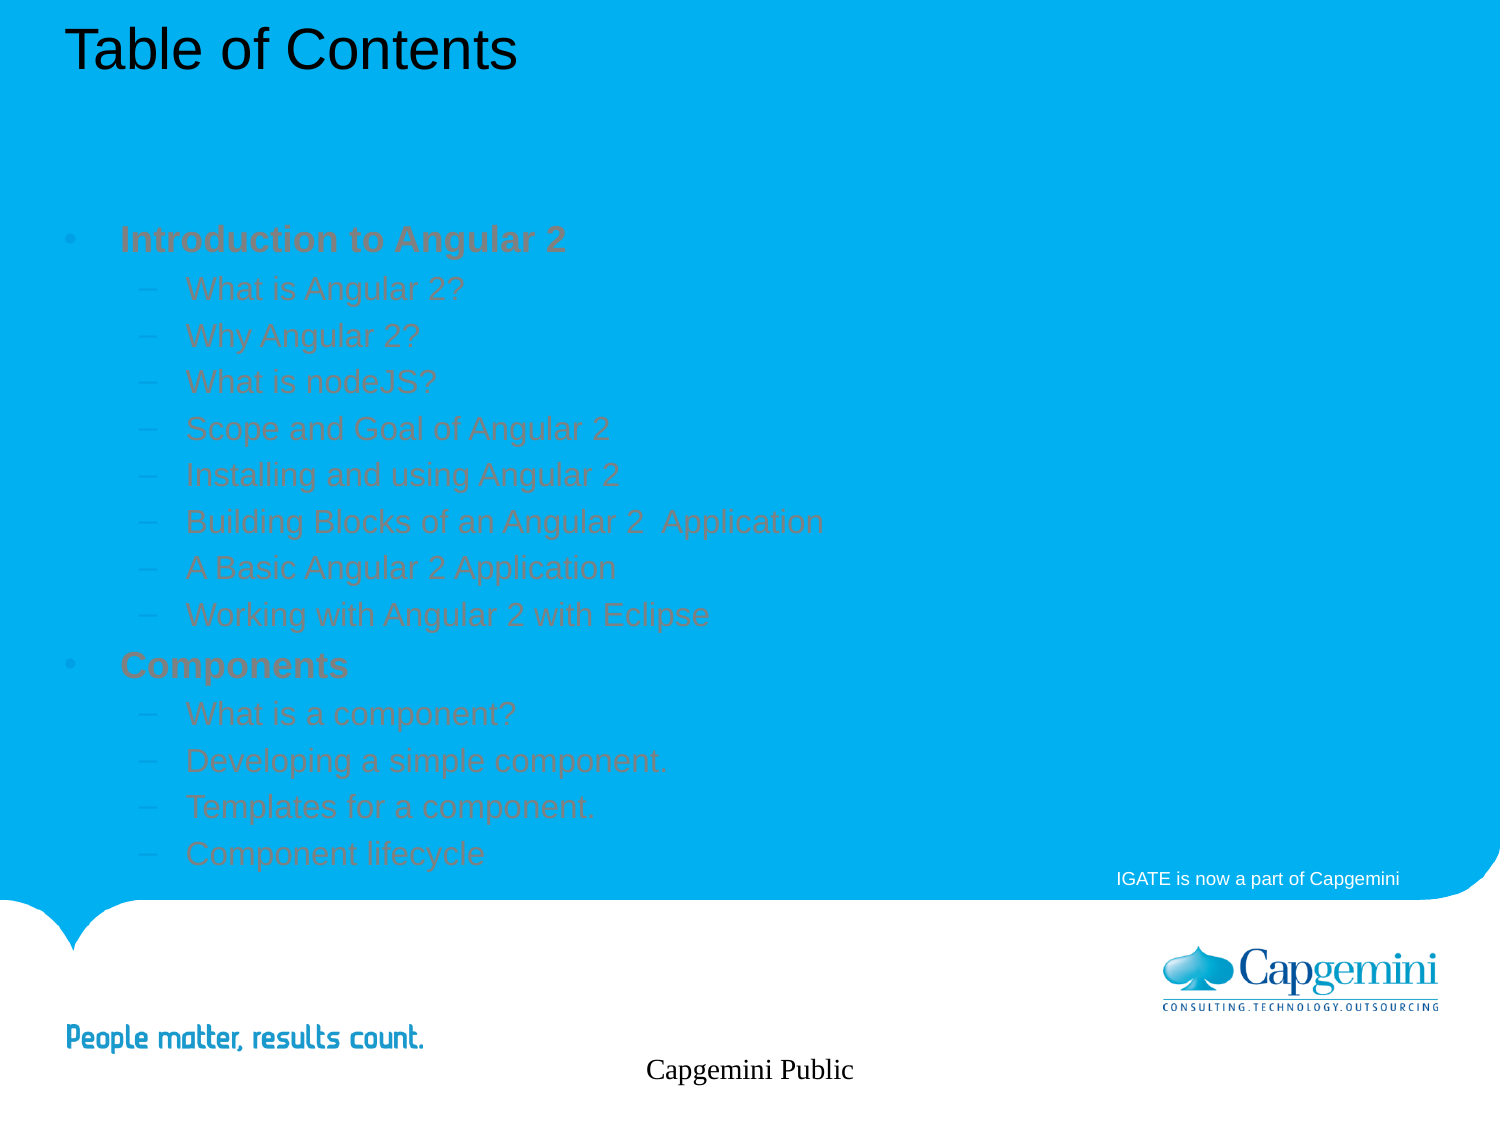

# Table of Contents
Introduction to Angular 2
What is Angular 2?
Why Angular 2?
What is nodeJS?
Scope and Goal of Angular 2
Installing and using Angular 2
Building Blocks of an Angular 2  Application
A Basic Angular 2 Application
Working with Angular 2 with Eclipse
Components
What is a component?
Developing a simple component.
Templates for a component.
Component lifecycle

Capgemini Public